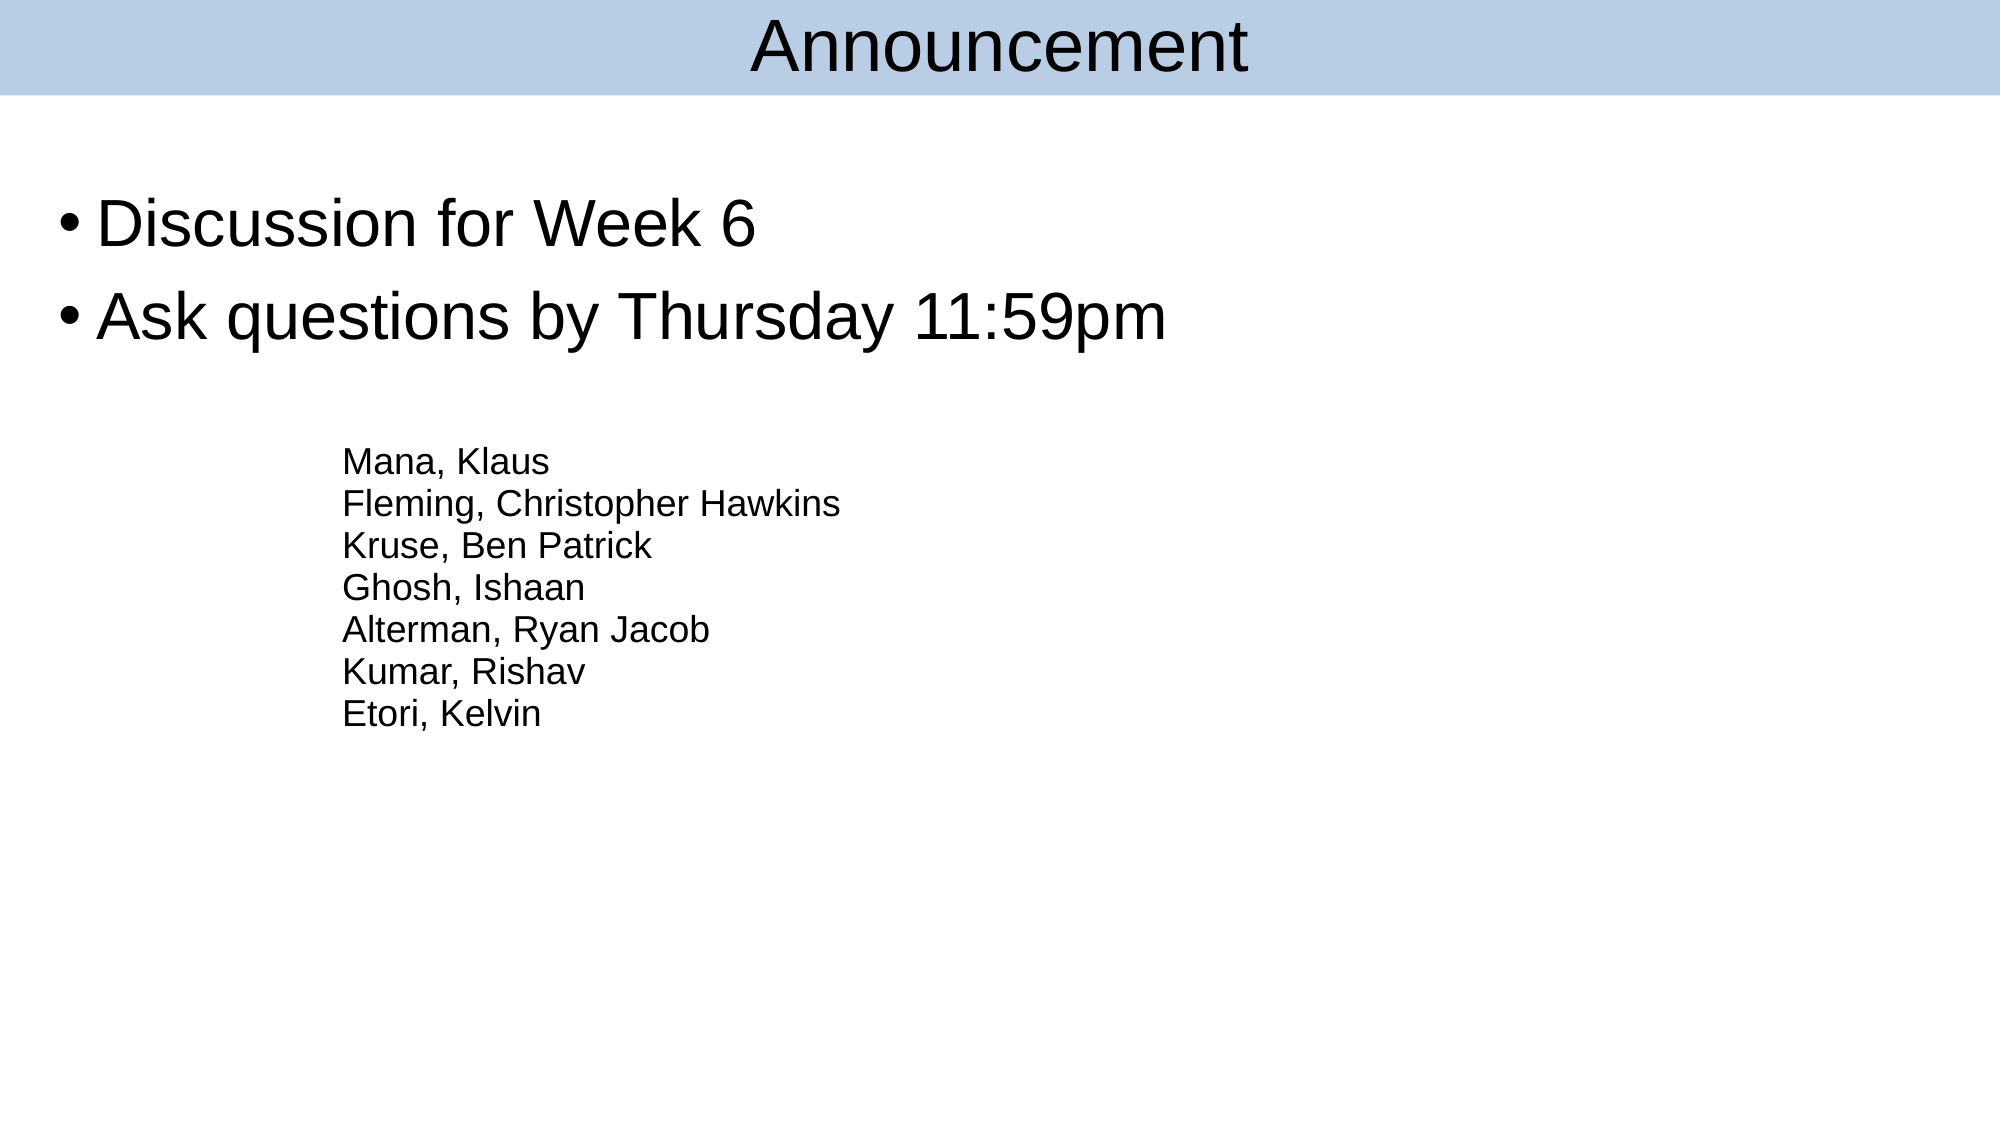

# Announcement
69
Discussion for Week 6
Ask questions by Thursday 11:59pm

| Mana, Klaus |
| --- |
| Fleming, Christopher Hawkins |
| Kruse, Ben Patrick |
| Ghosh, Ishaan |
| Alterman, Ryan Jacob |
| Kumar, Rishav |
| Etori, Kelvin |